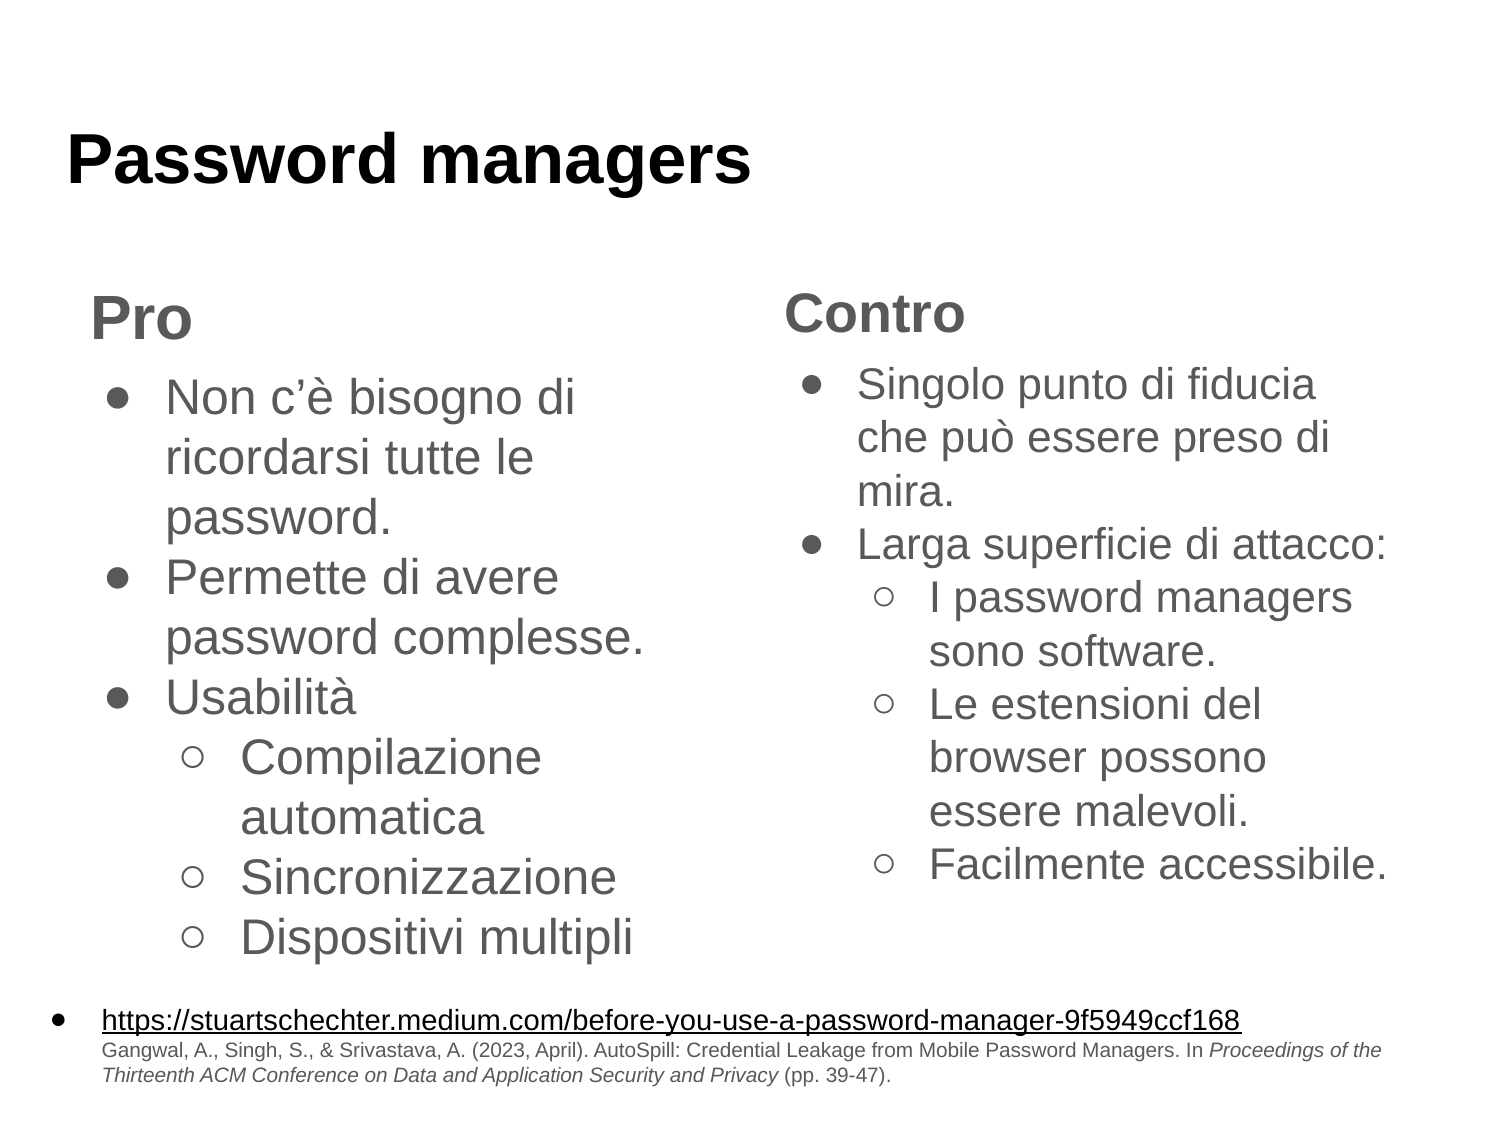

# Password managers
Pro
Non c’è bisogno di ricordarsi tutte le password.
Permette di avere password complesse.
Usabilità
Compilazione automatica
Sincronizzazione
Dispositivi multipli
Contro
Singolo punto di fiducia  che può essere preso di mira.
Larga superficie di attacco:
I password managers sono software.
Le estensioni del browser possono essere malevoli.
Facilmente accessibile.
https://stuartschechter.medium.com/before-you-use-a-password-manager-9f5949ccf168
Gangwal, A., Singh, S., & Srivastava, A. (2023, April). AutoSpill: Credential Leakage from Mobile Password Managers. In Proceedings of the Thirteenth ACM Conference on Data and Application Security and Privacy (pp. 39-47).